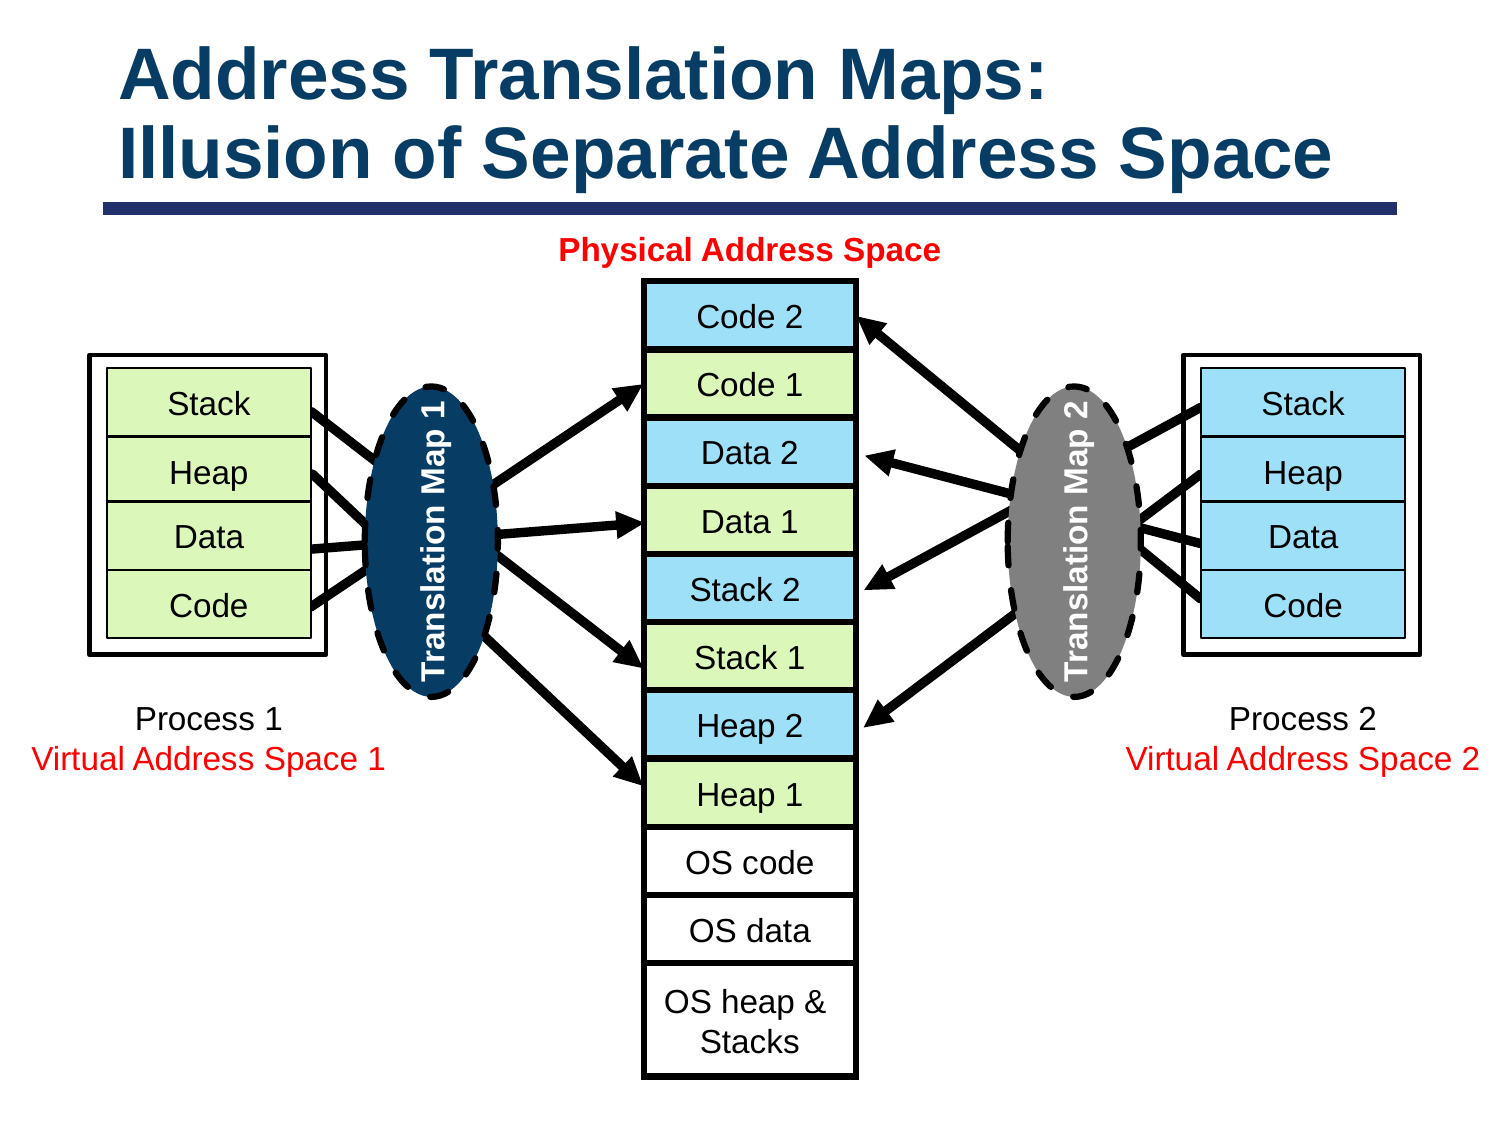

# Address Translation Maps: Illusion of Separate Address Space
Physical Address Space
Code 2
Code 1
Data 2
Data 1
Stack 2
Stack 1
Heap 2
Heap 1
OS code
OS data
OS heap &
Stacks

Stack
Heap
Data
Code

Stack
Heap
Data
Code

Translation Map 1
Translation Map 2

Process 1
Virtual Address Space 1
Process 2
Virtual Address Space 2